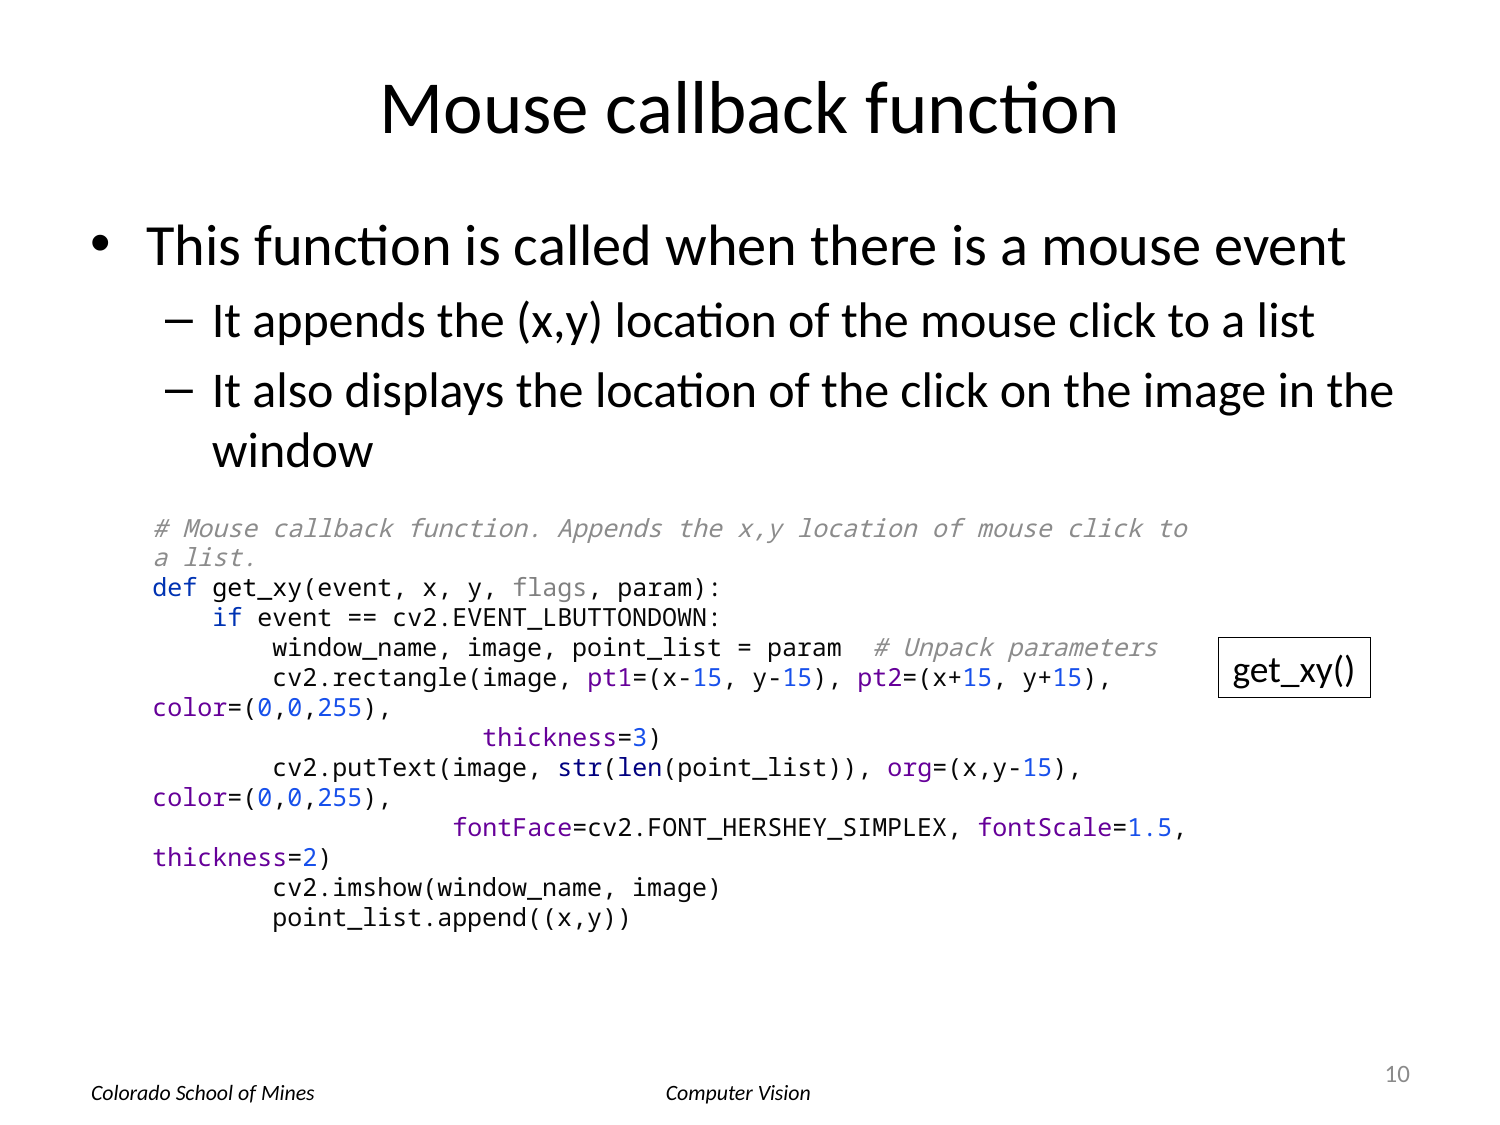

# Mouse callback function
This function is called when there is a mouse event
It appends the (x,y) location of the mouse click to a list
It also displays the location of the click on the image in the window
# Mouse callback function. Appends the x,y location of mouse click to a list. def get_xy(event, x, y, flags, param): if event == cv2.EVENT_LBUTTONDOWN: window_name, image, point_list = param  # Unpack parameters cv2.rectangle(image, pt1=(x-15, y-15), pt2=(x+15, y+15), color=(0,0,255), thickness=3) cv2.putText(image, str(len(point_list)), org=(x,y-15), color=(0,0,255), fontFace=cv2.FONT_HERSHEY_SIMPLEX, fontScale=1.5, thickness=2) cv2.imshow(window_name, image) point_list.append((x,y))
get_xy()
10